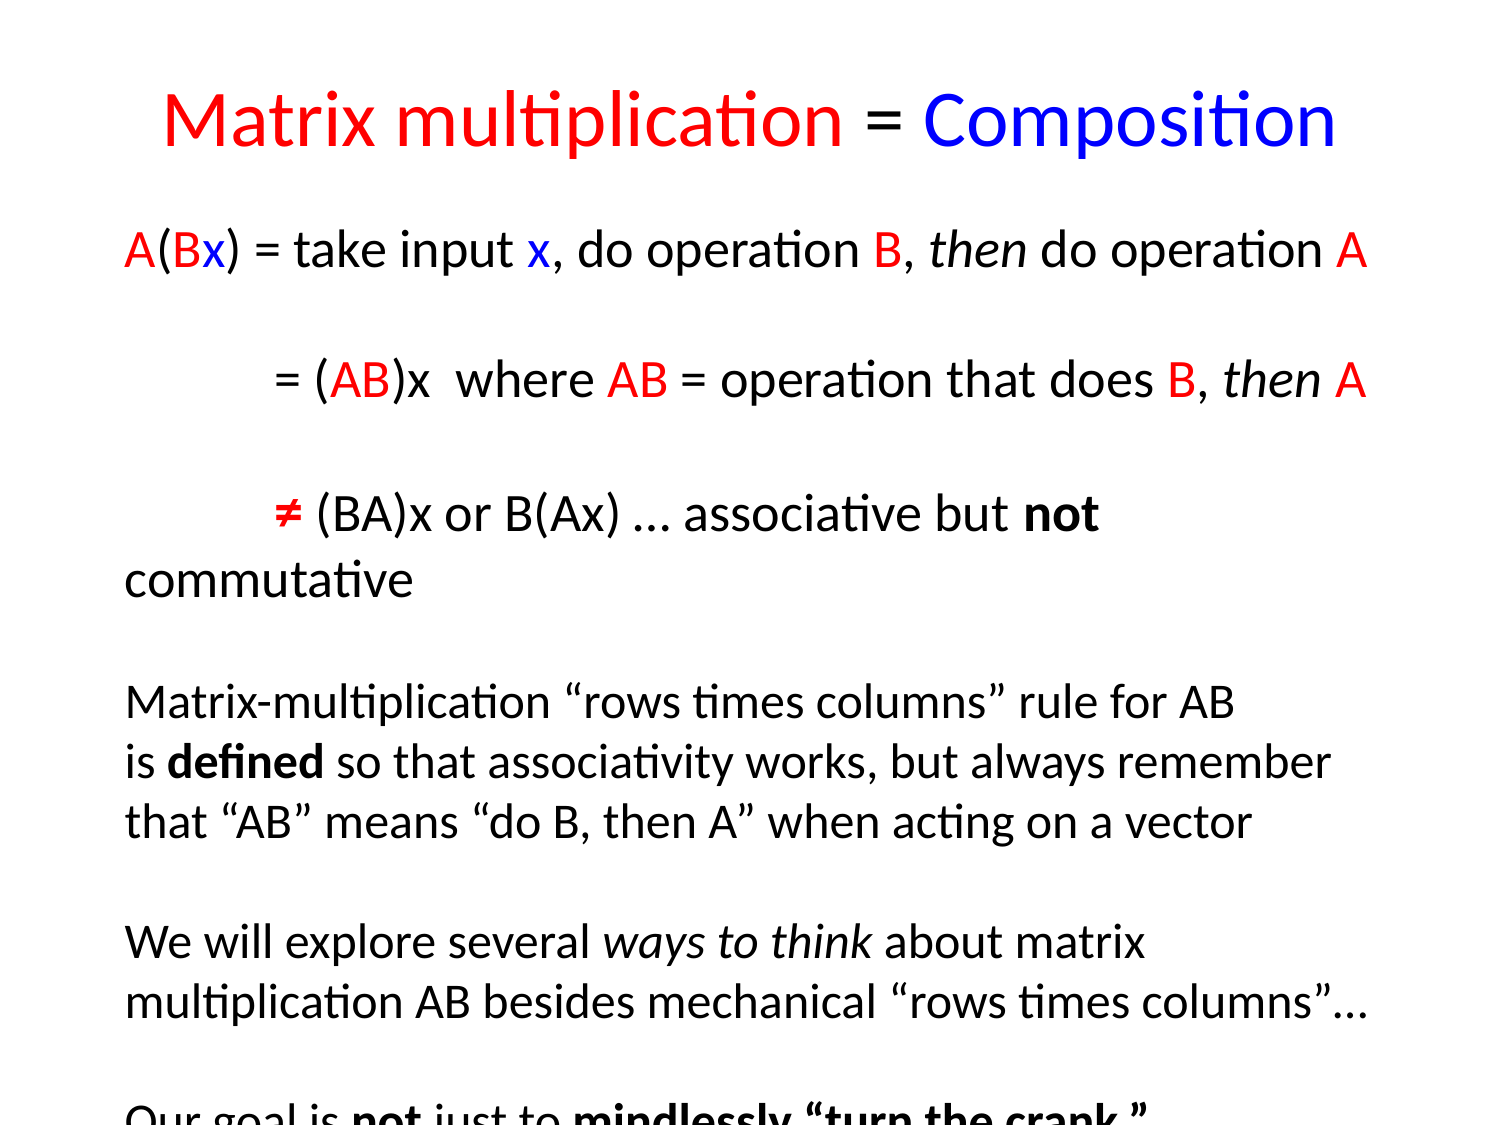

# Matrix multiplication = Composition
A(Bx) = take input x, do operation B, then do operation A

	= (AB)x  where AB = operation that does B, then A

	≠ (BA)x or B(Ax) … associative but not commutative

Matrix-multiplication “rows times columns” rule for AB is defined so that associativity works, but always remember that “AB” means “do B, then A” when acting on a vector

We will explore several ways to think about matrix multiplication AB besides mechanical “rows times columns”…

Our goal is not just to mindlessly “turn the crank.”